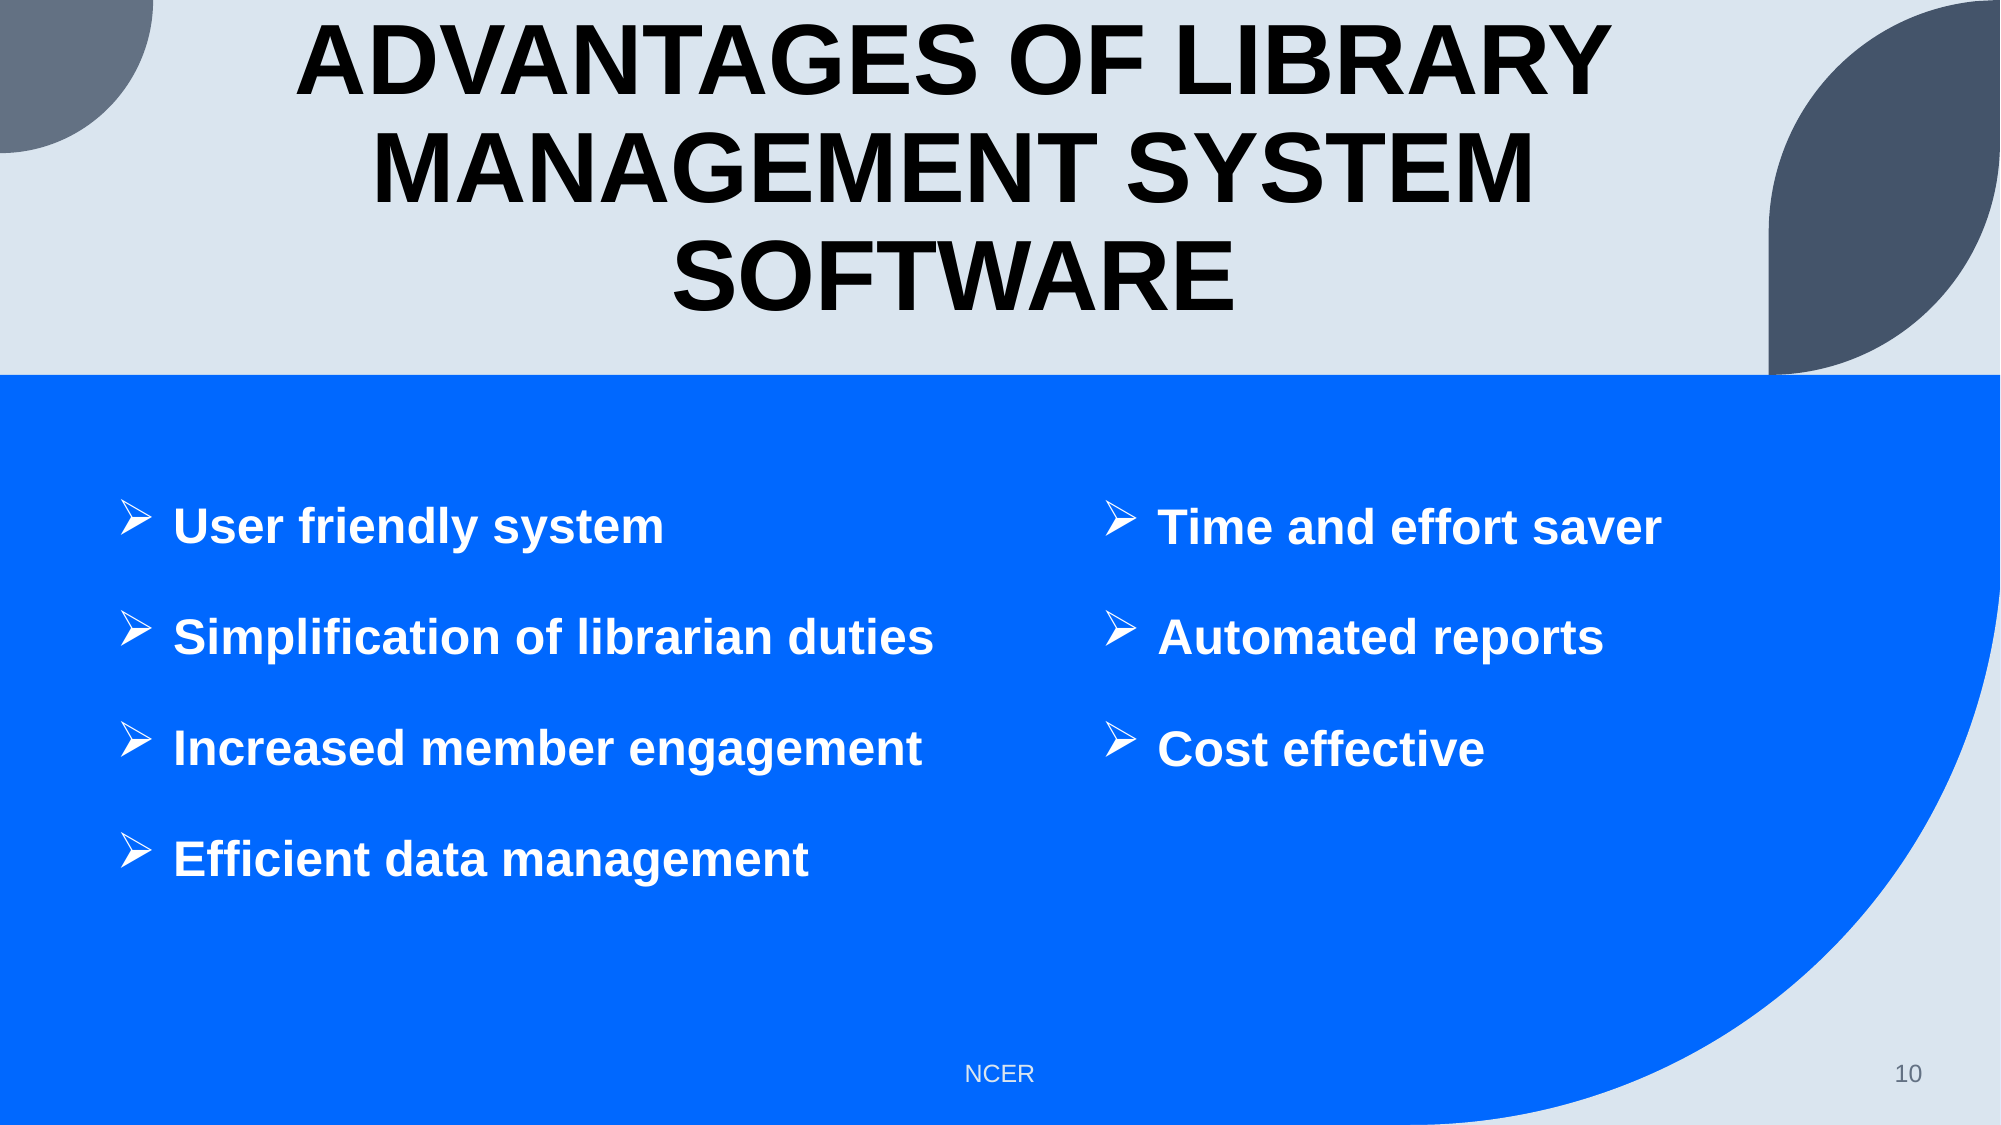

# ADVANTAGES OF LIBRARY MANAGEMENT SYSTEM SOFTWARE

User friendly system
Simplification of librarian duties
Increased member engagement
Efficient data management

Time and effort saver​
Automated reports​
Cost effective
NCER
10